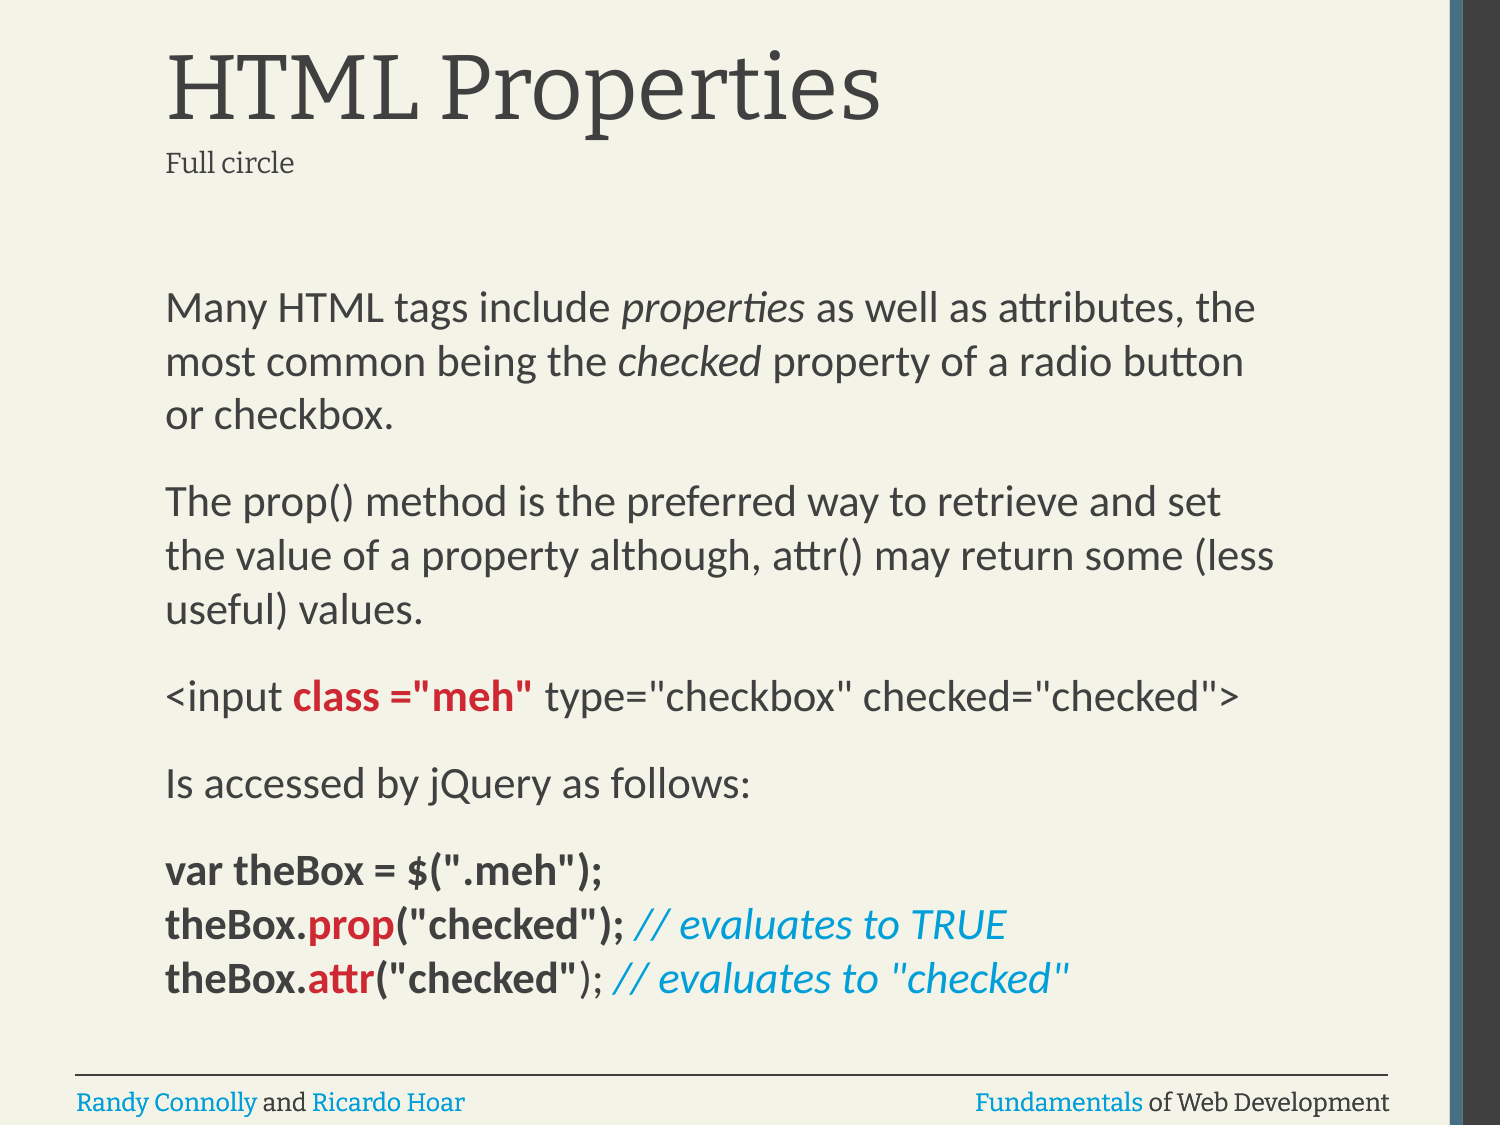

# HTML Properties
Full circle
Many HTML tags include properties as well as attributes, the most common being the checked property of a radio button or checkbox.
The prop() method is the preferred way to retrieve and set the value of a property although, attr() may return some (less useful) values.
<input class ="meh" type="checkbox" checked="checked">
Is accessed by jQuery as follows:
var theBox = $(".meh");
theBox.prop("checked"); // evaluates to TRUE
theBox.attr("checked"); // evaluates to "checked"